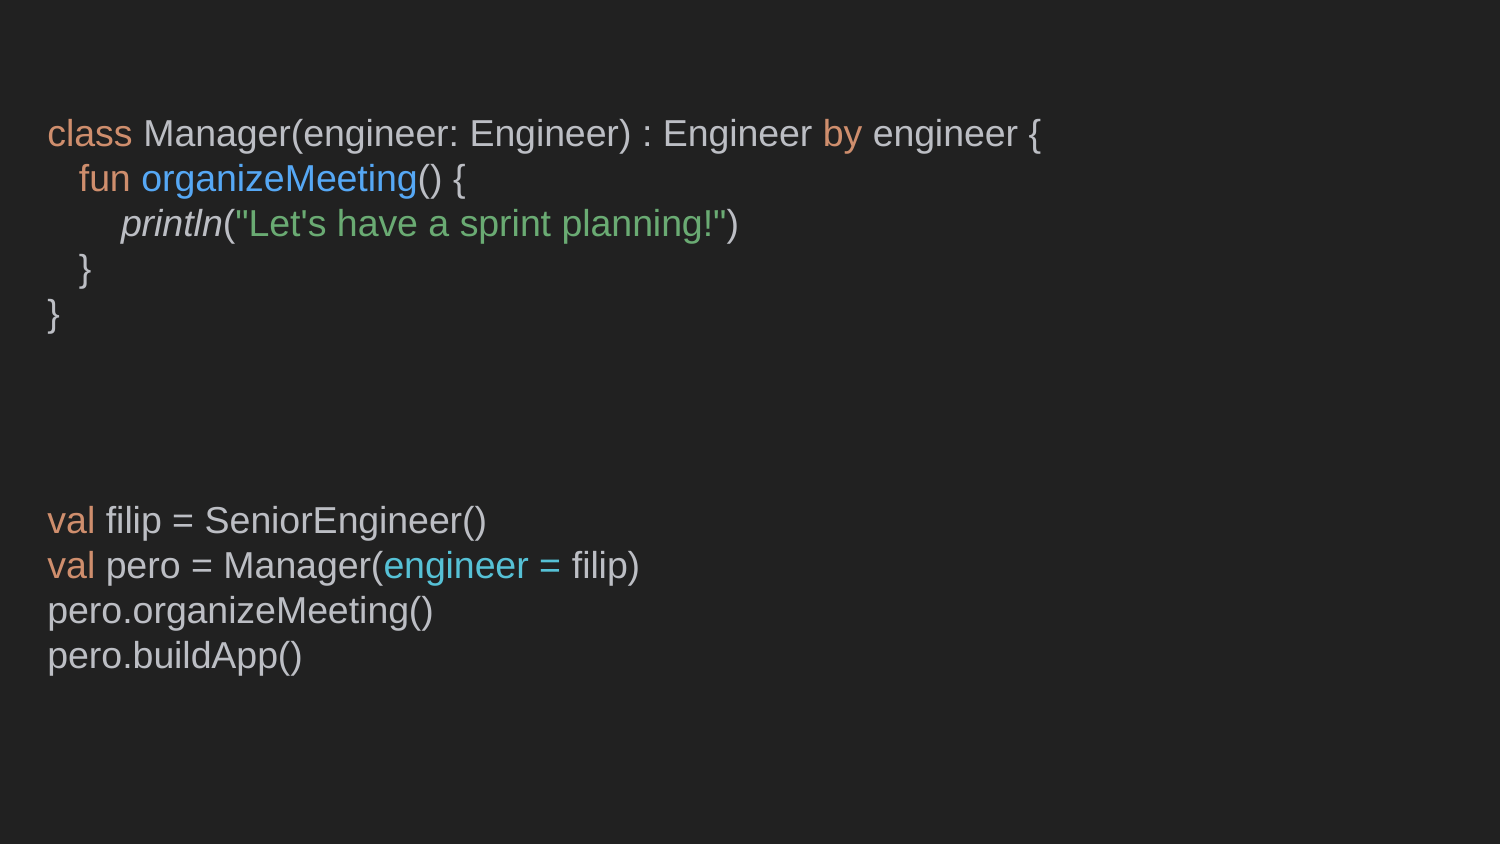

class Manager(engineer: Engineer) : Engineer by engineer {
   fun organizeMeeting() {
       println("Let's have a sprint planning!")
   }
}
val filip = SeniorEngineer()
val pero = Manager(engineer = filip)
pero.organizeMeeting()
pero.buildApp()